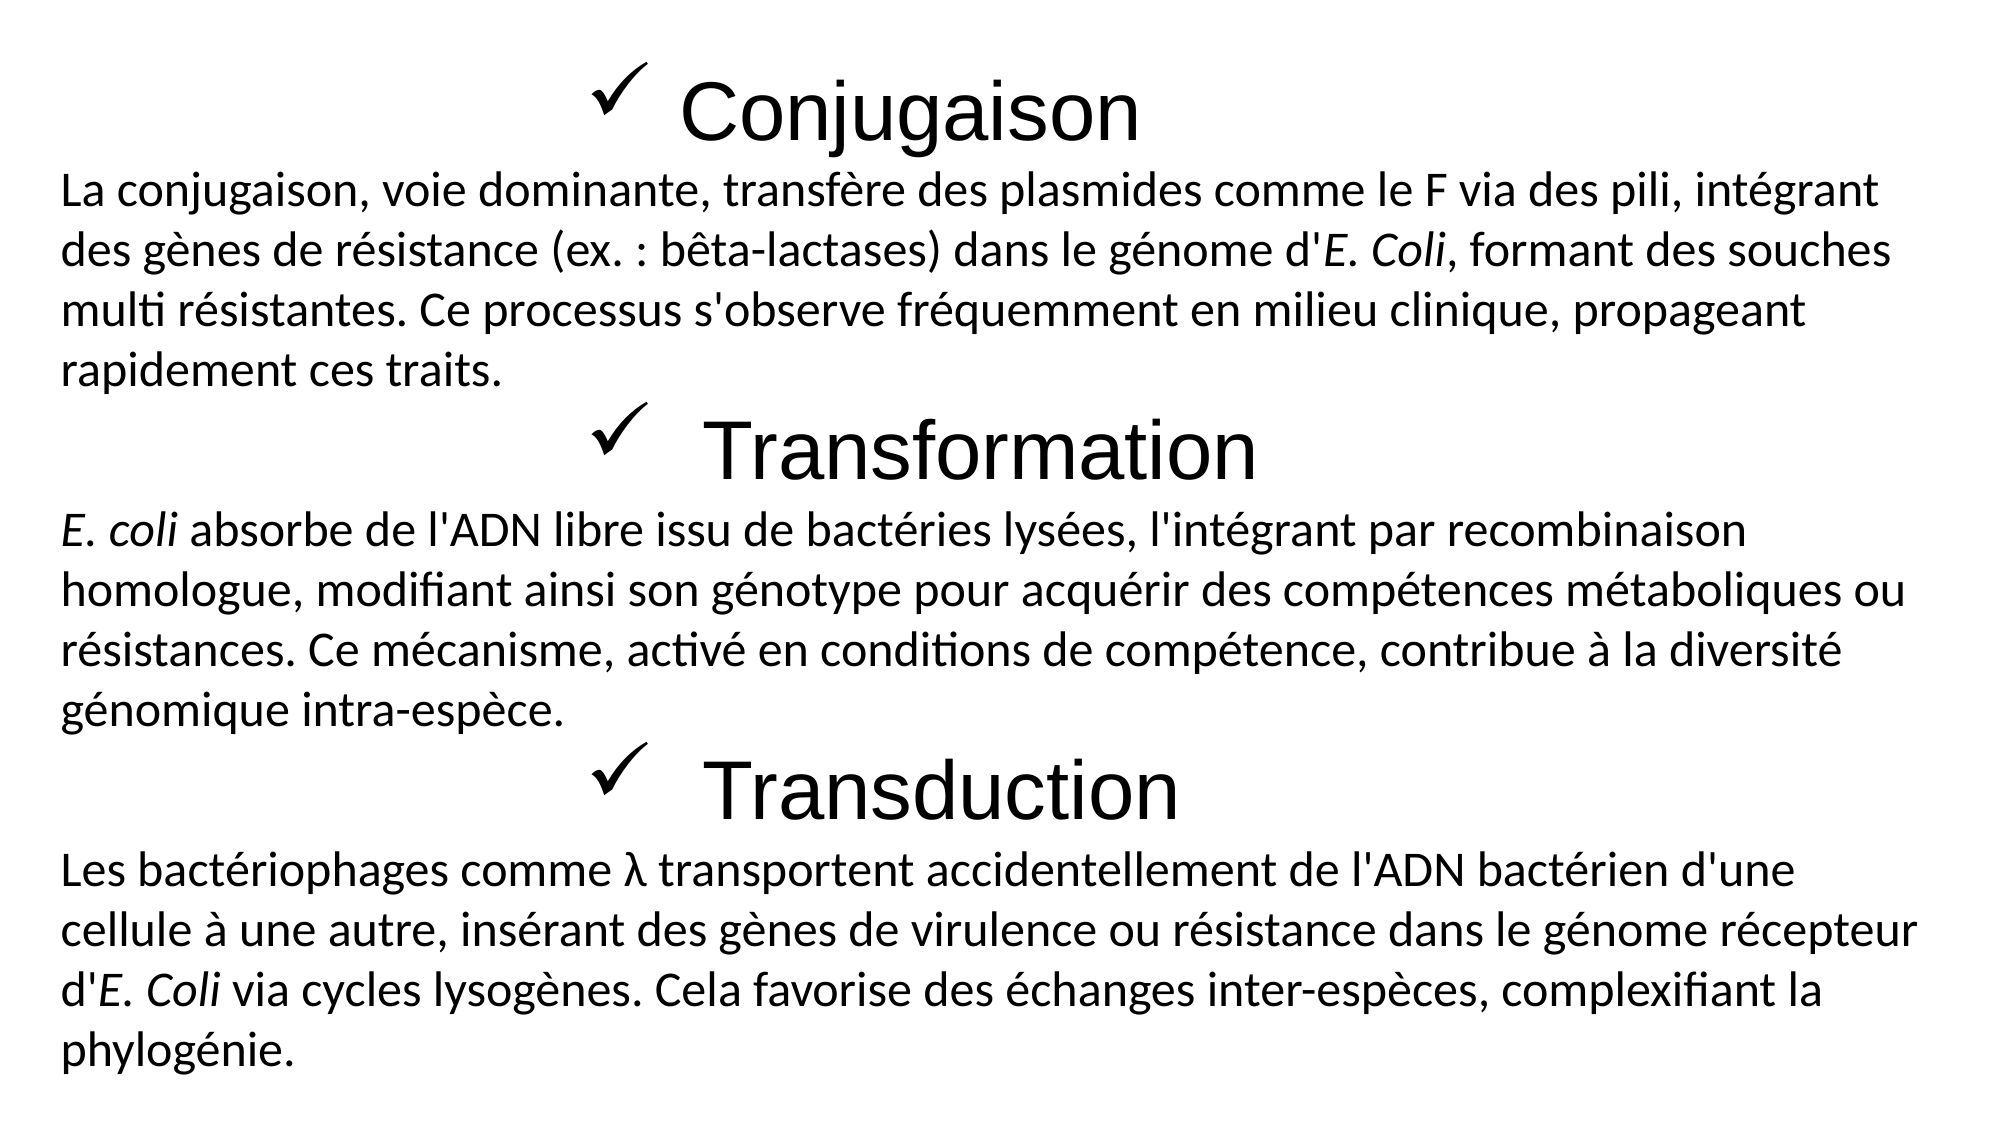

Conjugaison
La conjugaison, voie dominante, transfère des plasmides comme le F via des pili, intégrant des gènes de résistance (ex. : bêta-lactases) dans le génome d'E. Coli, formant des souches multi résistantes. Ce processus s'observe fréquemment en milieu clinique, propageant rapidement ces traits.
 Transformation
E. coli absorbe de l'ADN libre issu de bactéries lysées, l'intégrant par recombinaison homologue, modifiant ainsi son génotype pour acquérir des compétences métaboliques ou résistances. Ce mécanisme, activé en conditions de compétence, contribue à la diversité génomique intra-espèce.
 Transduction
Les bactériophages comme λ transportent accidentellement de l'ADN bactérien d'une cellule à une autre, insérant des gènes de virulence ou résistance dans le génome récepteur d'E. Coli via cycles lysogènes. Cela favorise des échanges inter-espèces, complexifiant la phylogénie.